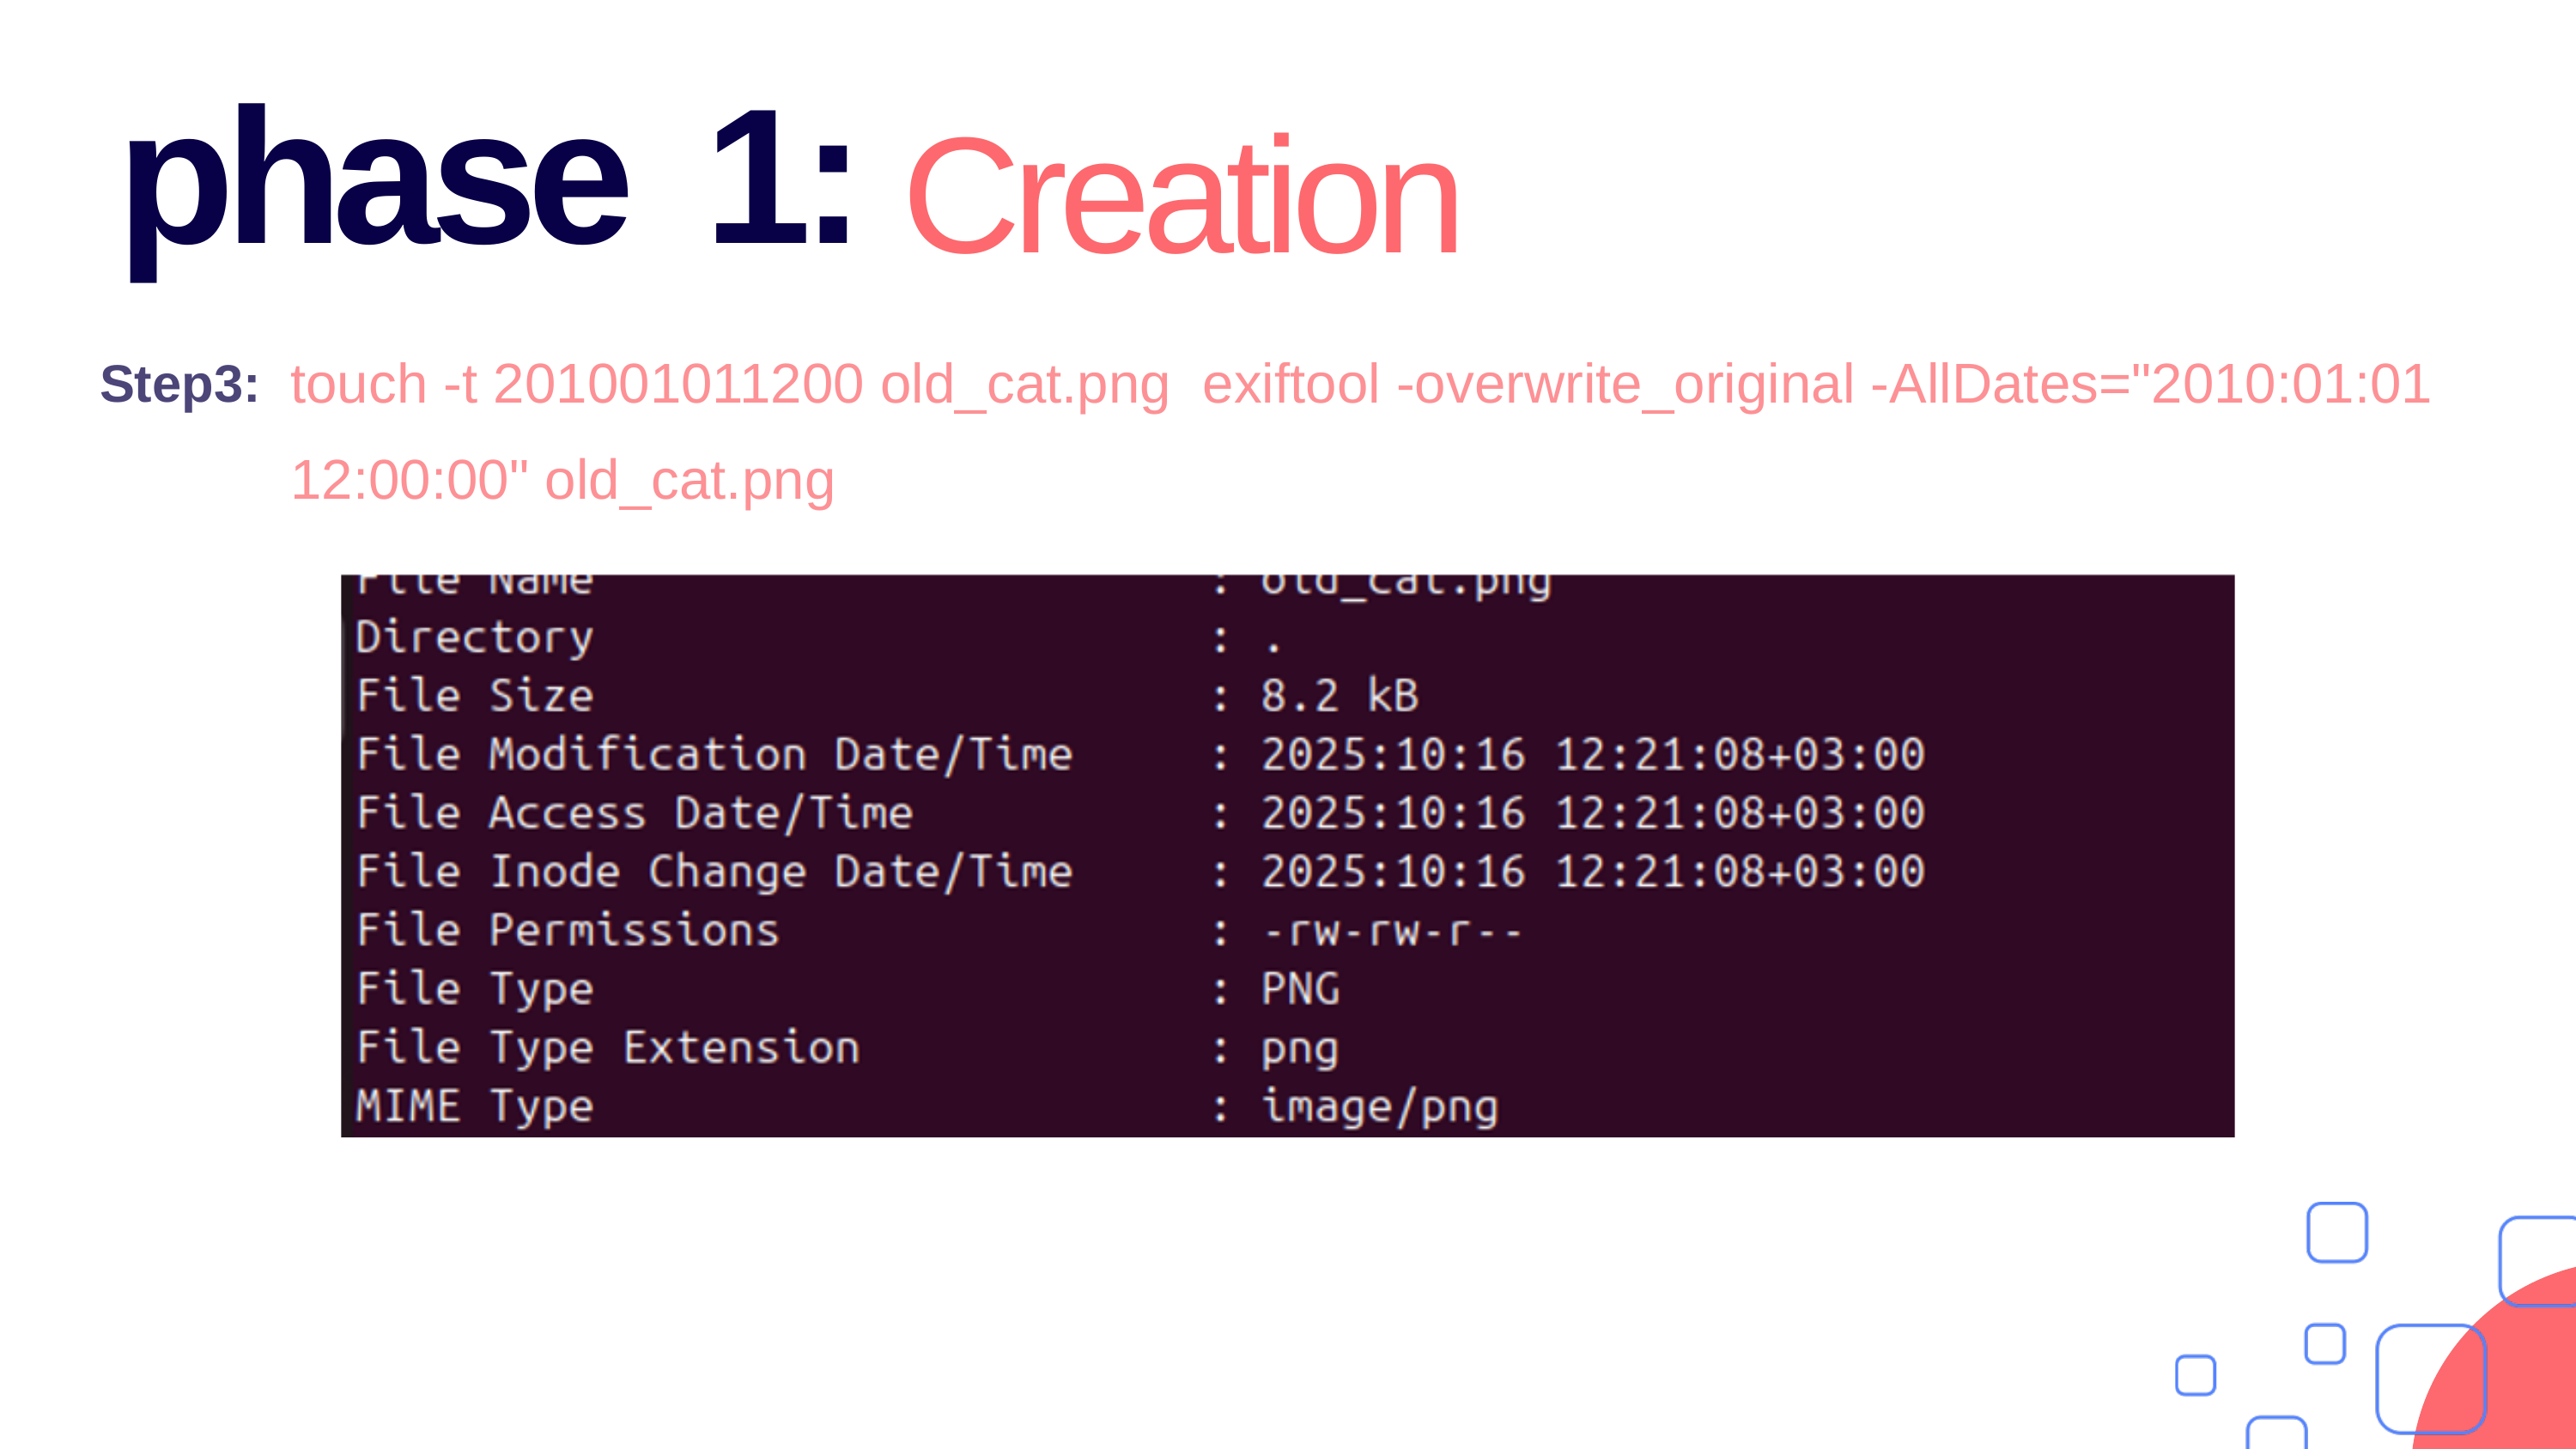

phase 1:
 Creation
touch -t 201001011200 old_cat.png  exiftool -overwrite_original -AllDates="2010:01:01 12:00:00" old_cat.png

Step3: